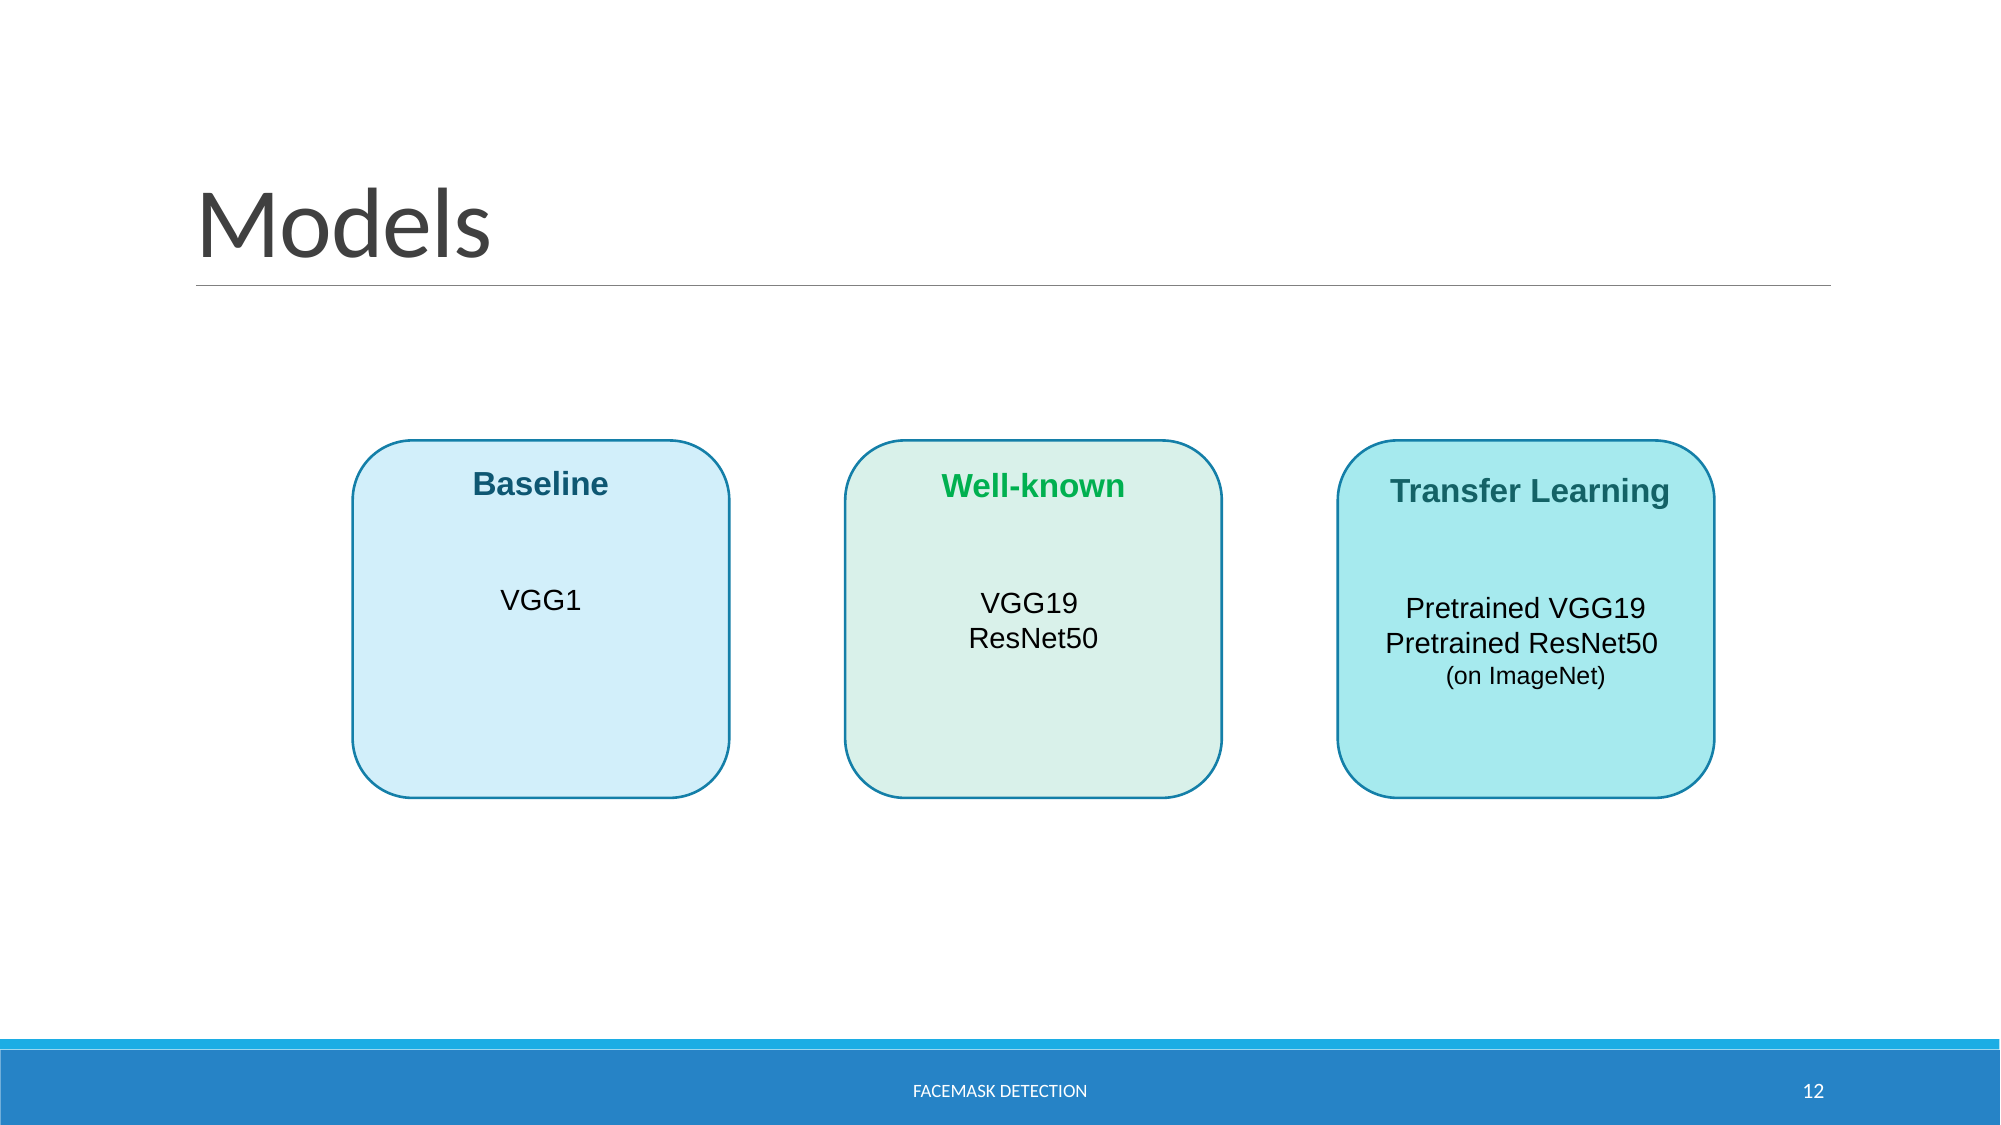

# Models
Baseline

VGG1

Well-known

VGG19
ResNet50

  Transfer Learning

Pretrained VGG19 Pretrained ResNet50
(on ImageNet)

Facemask detection
12